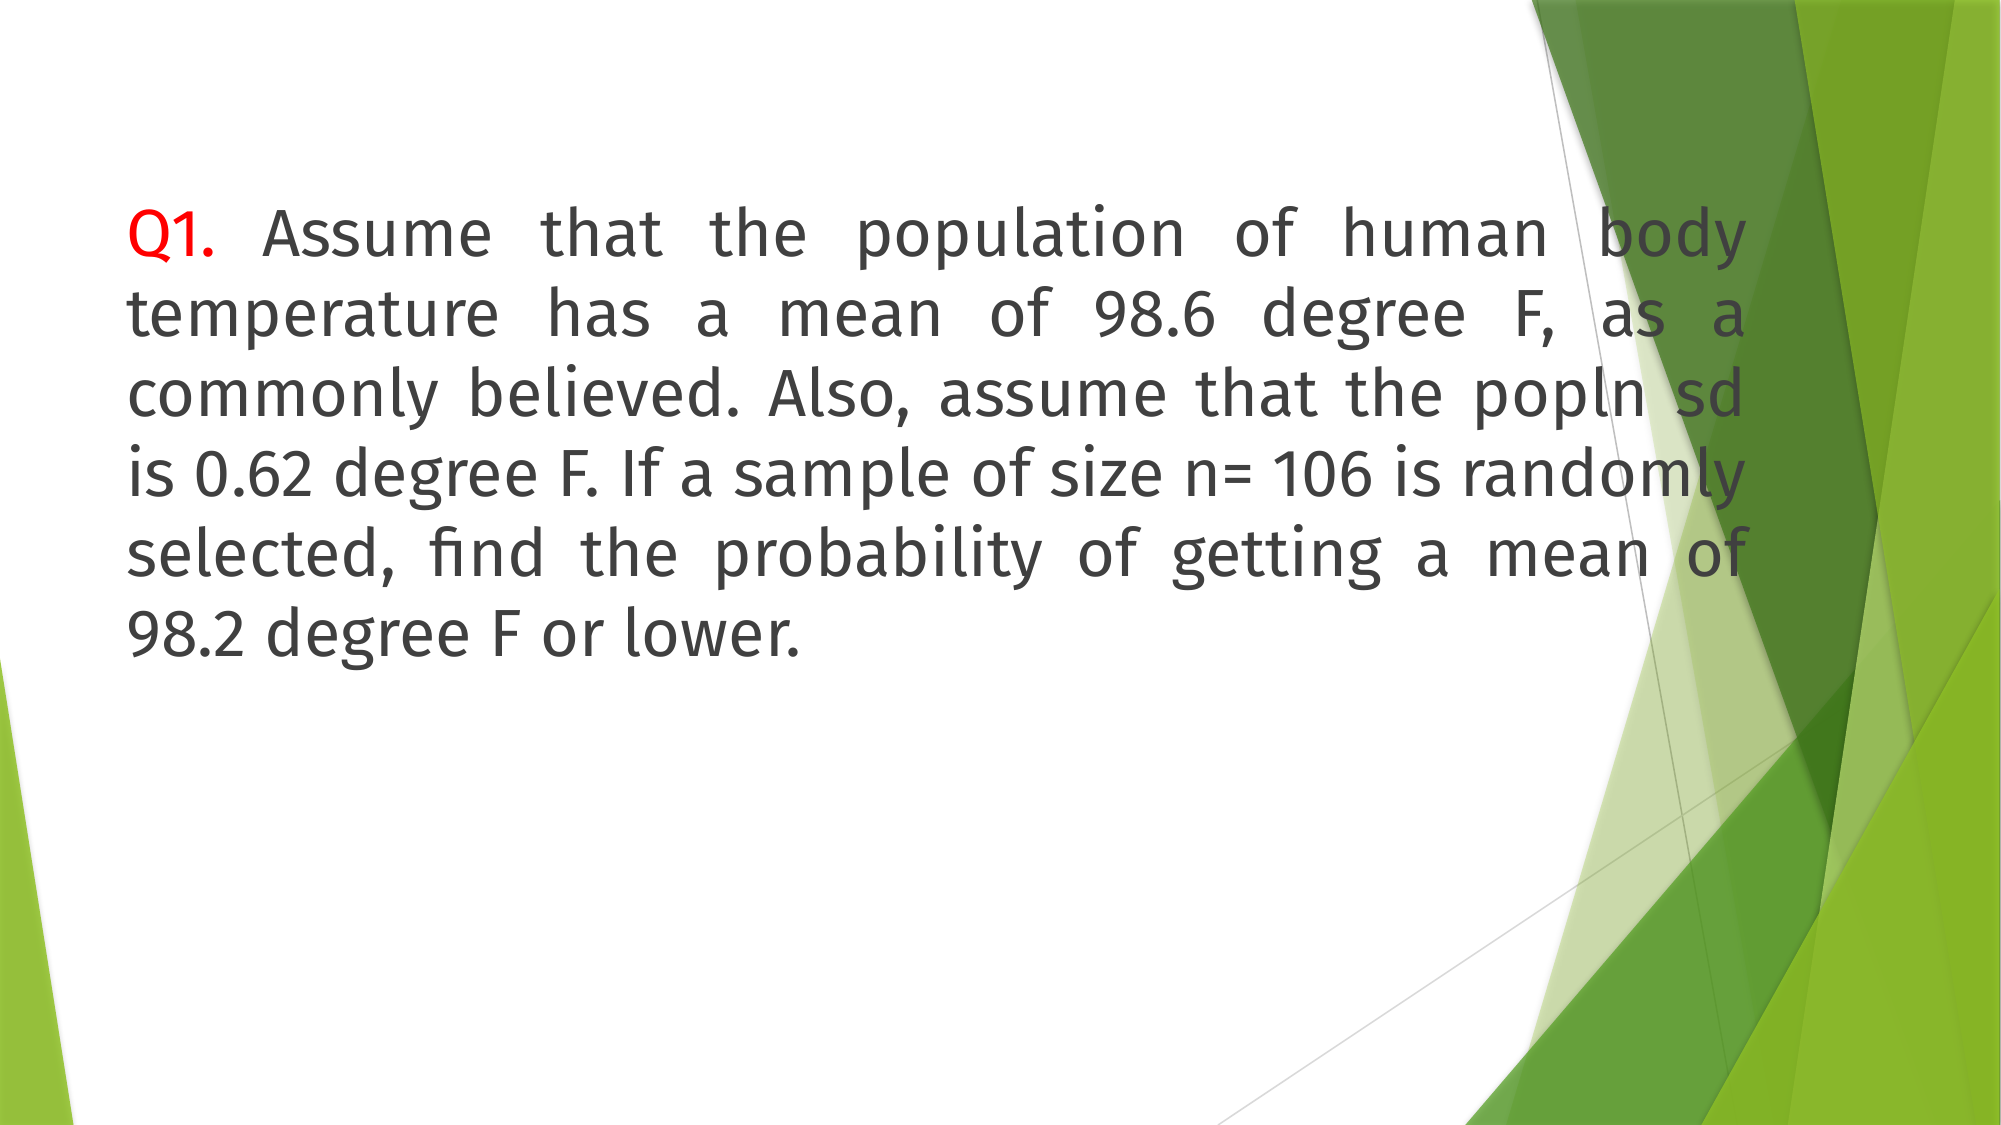

Q1. Assume that the population of human body temperature has a mean of 98.6 degree F, as a commonly believed. Also, assume that the popln sd is 0.62 degree F. If a sample of size n= 106 is randomly selected, find the probability of getting a mean of 98.2 degree F or lower.